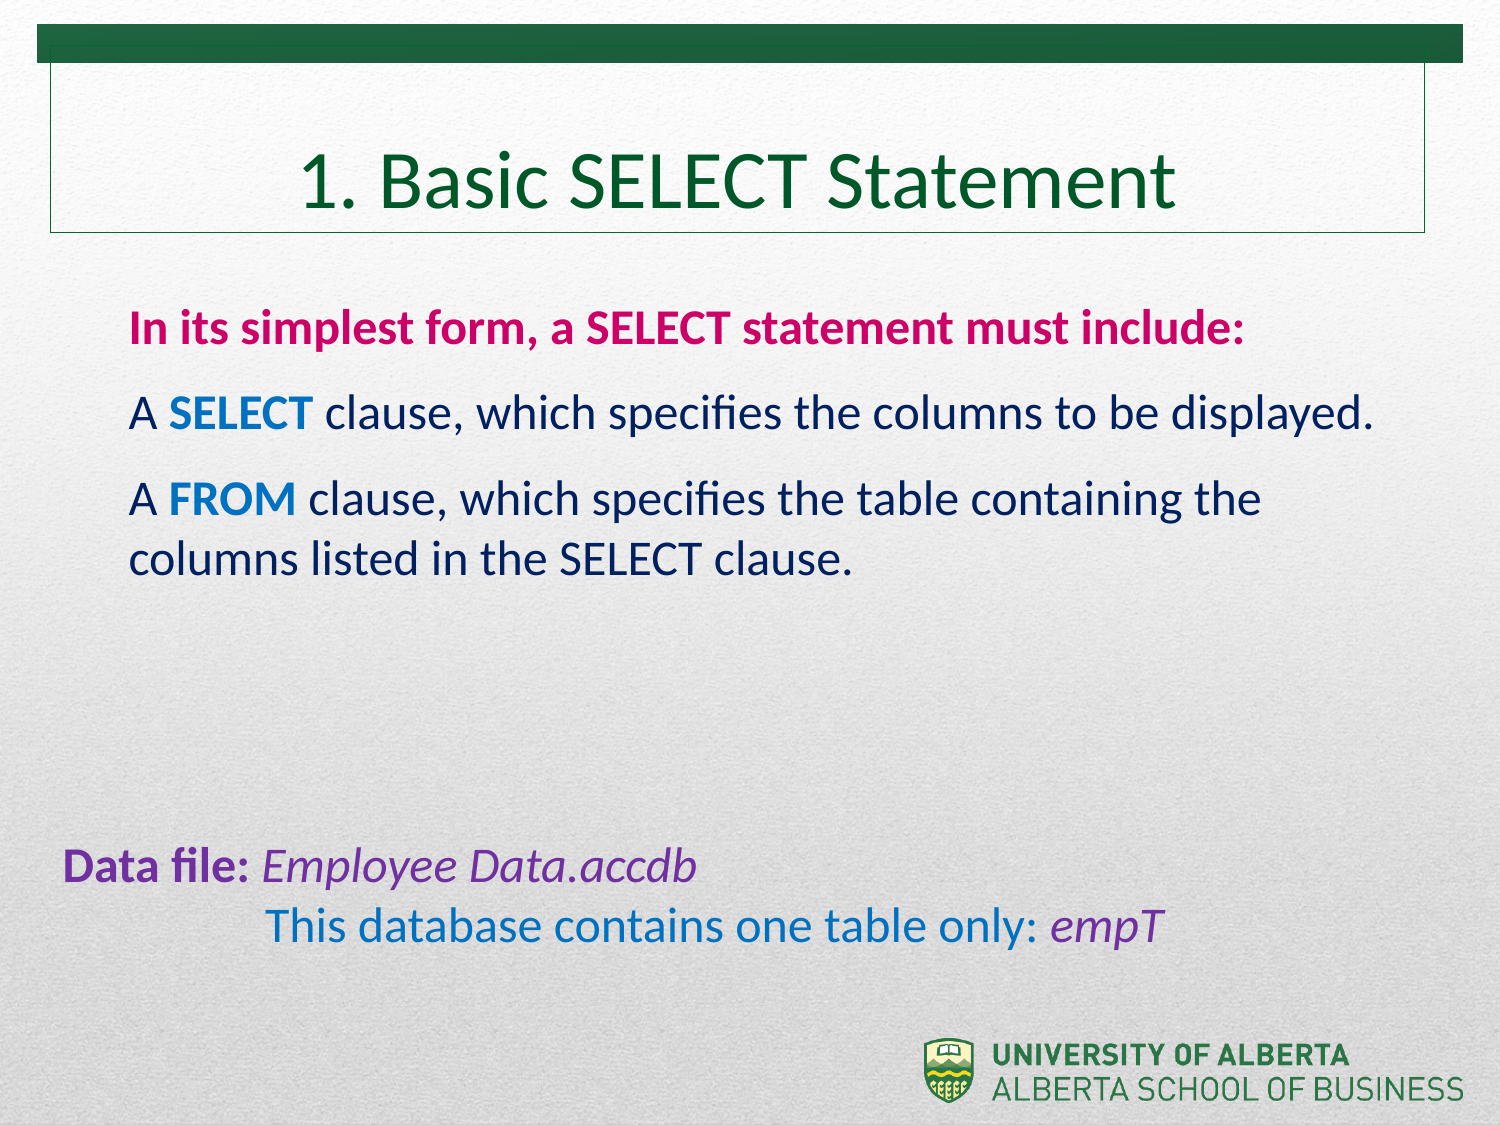

# 1. Basic SELECT Statement
In its simplest form, a SELECT statement must include:
A SELECT clause, which specifies the columns to be displayed.
A FROM clause, which specifies the table containing the columns listed in the SELECT clause.
Data file: Employee Data.accdb
                  This database contains one table only: empT